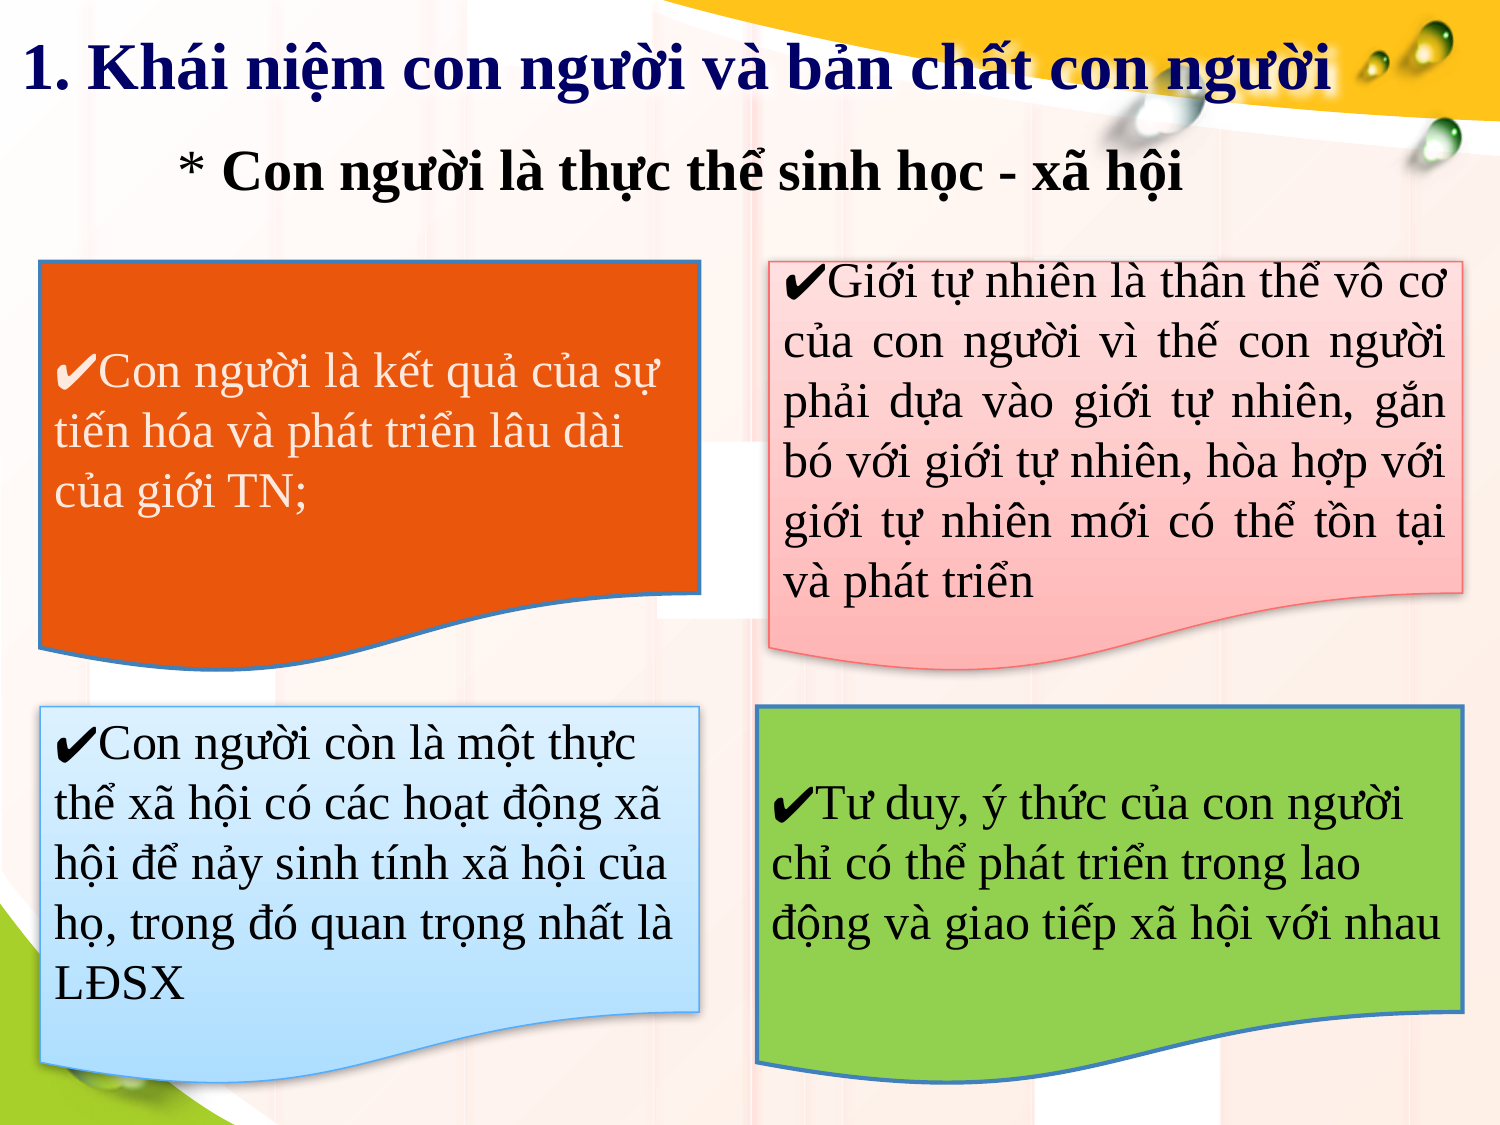

# 1. Khái niệm con ng­ười và bản chất con người
* Con người là thực thể sinh học - xã hội
Con người là kết quả của sự tiến hóa và phát triển lâu dài của giới TN;
Giới tự nhiên là thân thể vô cơ của con người vì thế con người phải dựa vào giới tự nhiên, gắn bó với giới tự nhiên, hòa hợp với giới tự nhiên mới có thể tồn tại và phát triển
Con người còn là một thực thể xã hội có các hoạt động xã hội để nảy sinh tính xã hội của họ, trong đó quan trọng nhất là LĐSX
Tư duy, ý thức của con người chỉ có thể phát triển trong lao động và giao tiếp xã hội với nhau